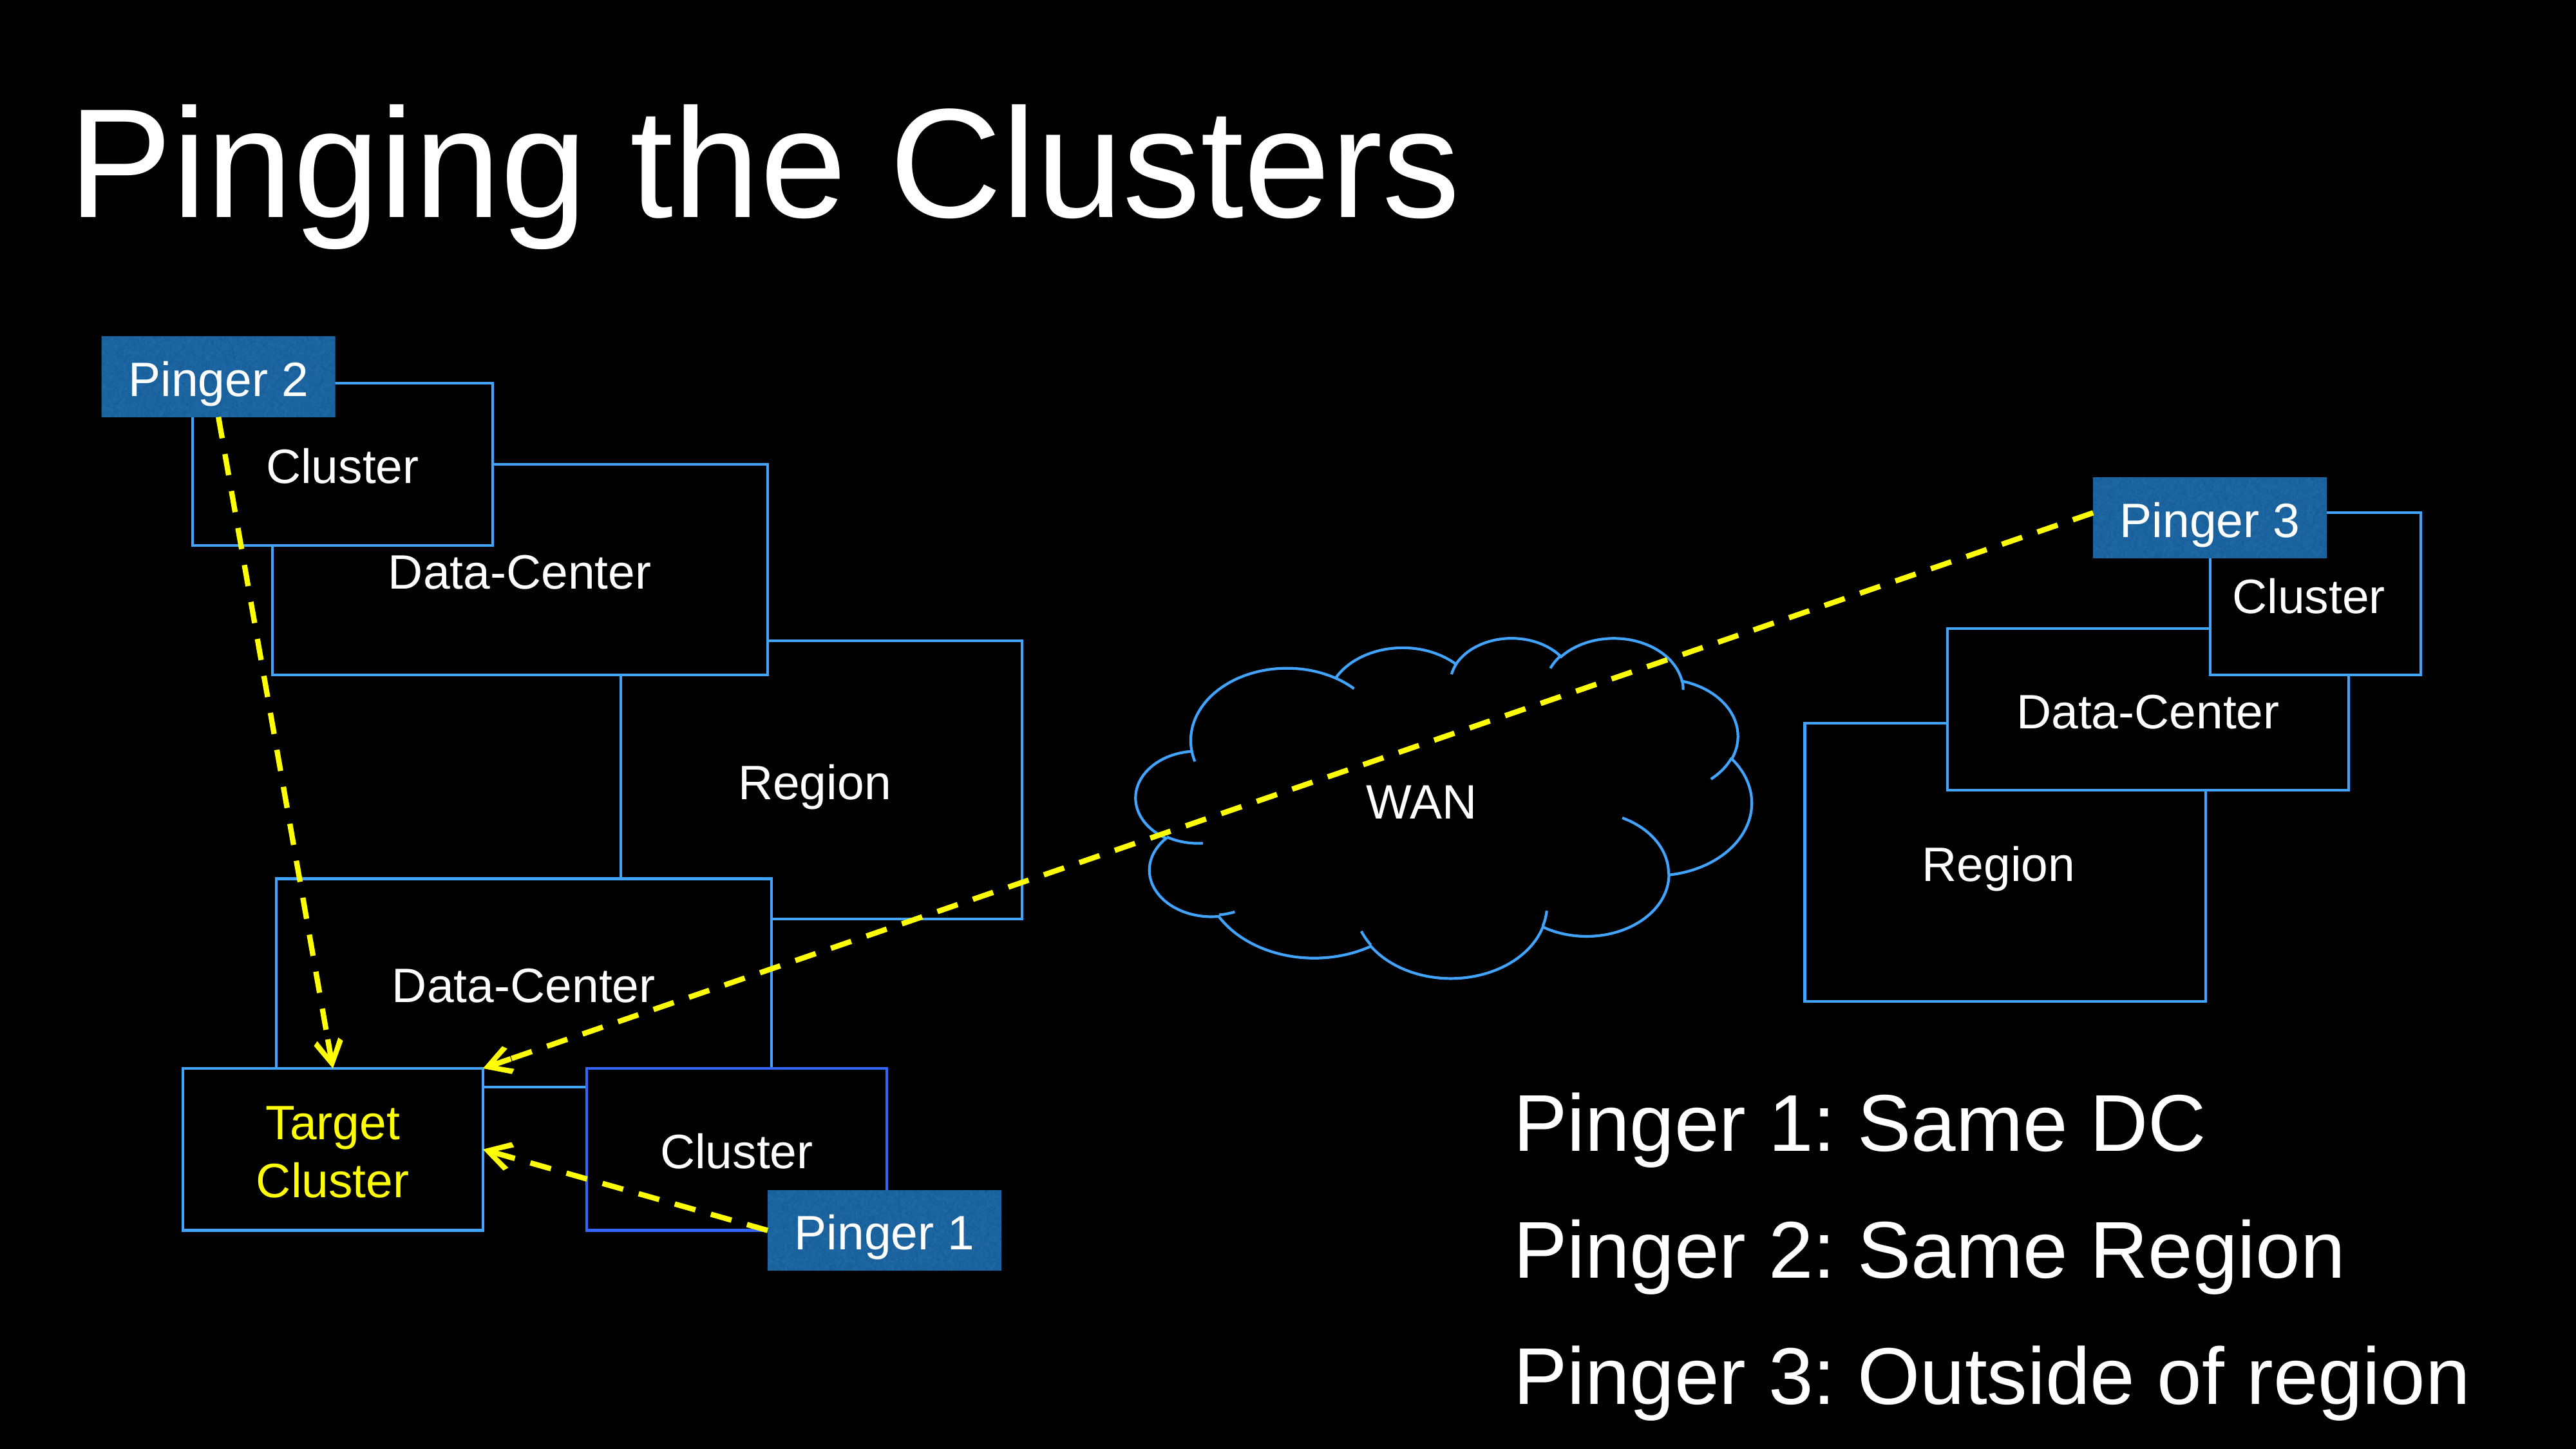

# Pinging the Clusters
Pinger 2
Cluster
Data-Center
Pinger 3
Cluster
Data-Center
WAN
Region
Region
Data-Center
Pinger 1: Same DC
Pinger 2: Same Region
Pinger 3: Outside of region
Target
Cluster
Cluster
Pinger 1